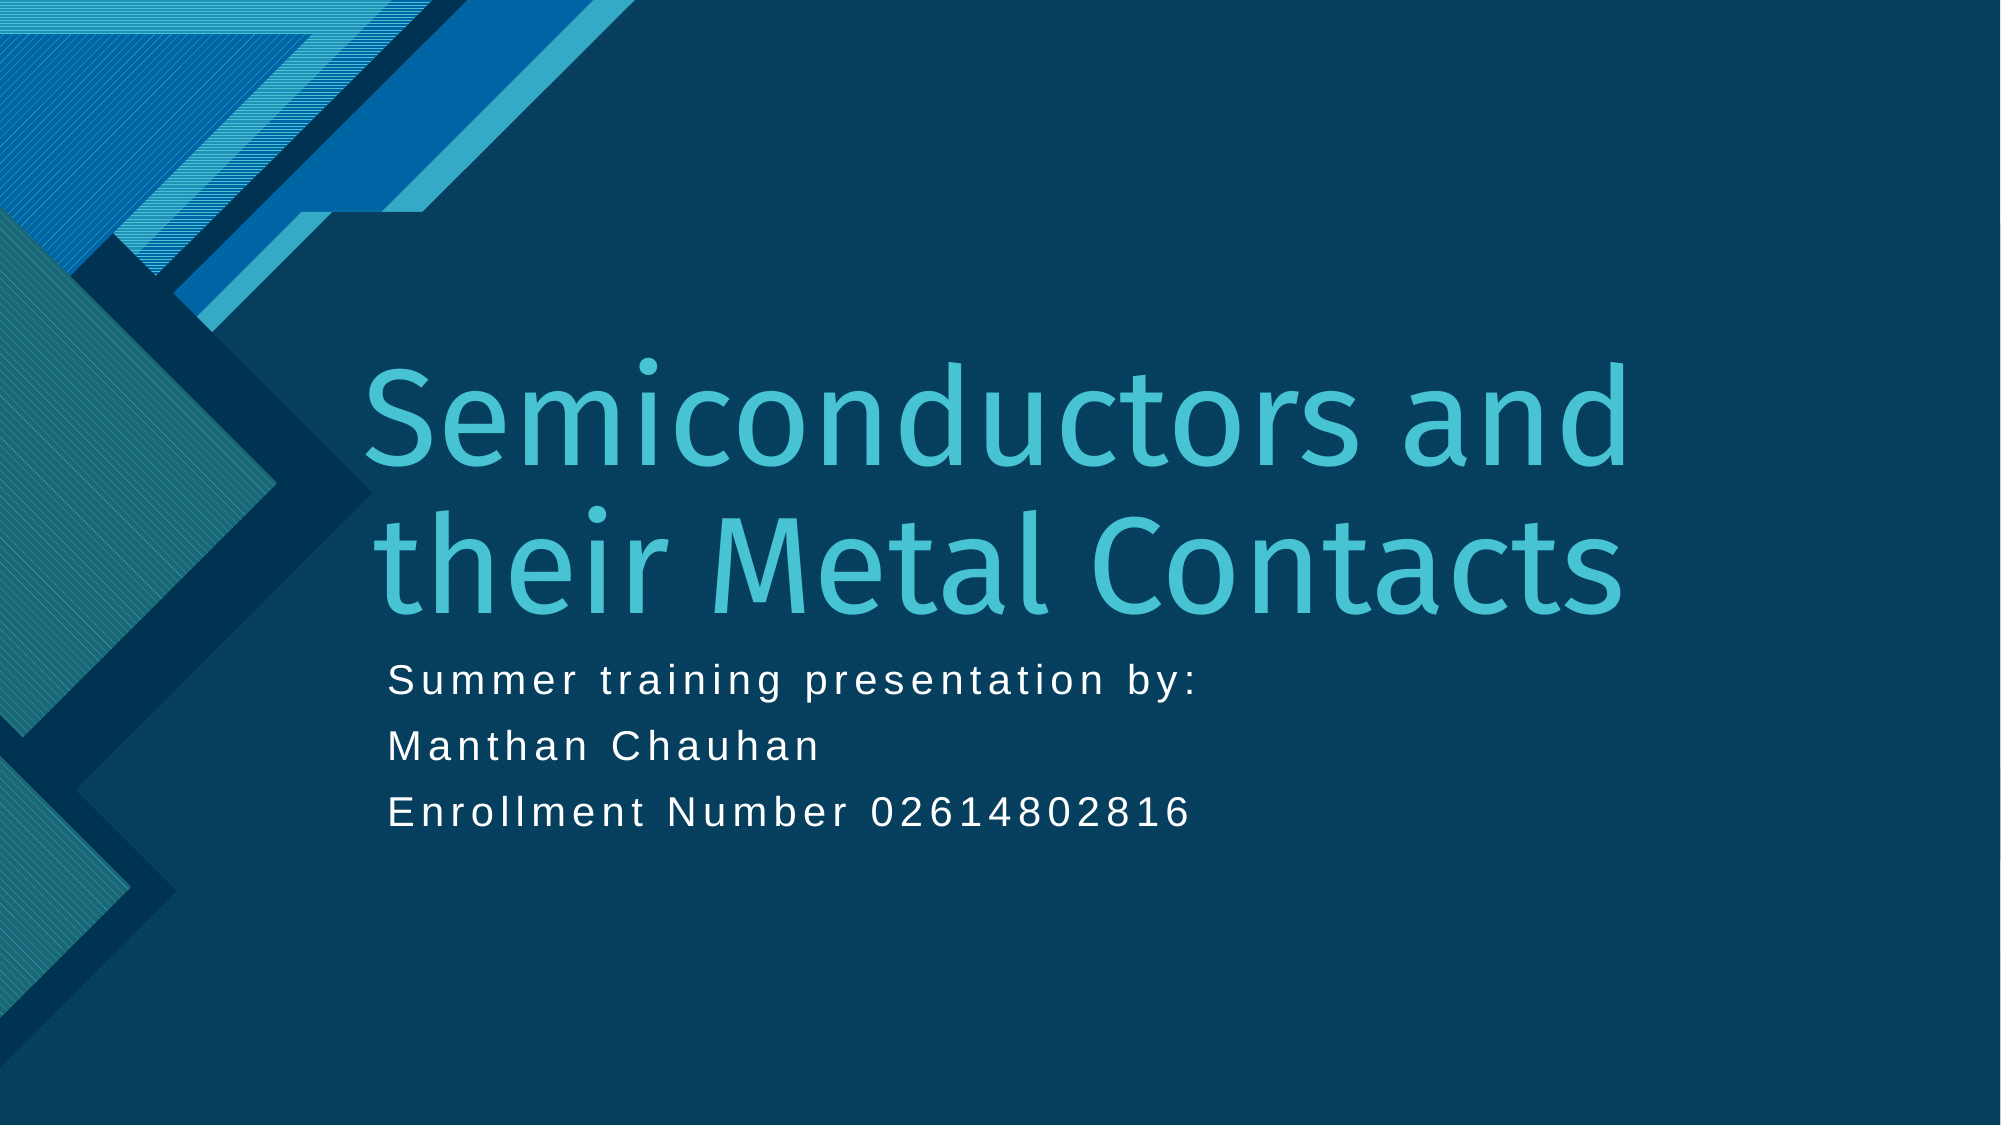

# Semiconductors and their Metal Contacts
Summer training presentation by:
Manthan Chauhan
Enrollment Number 02614802816